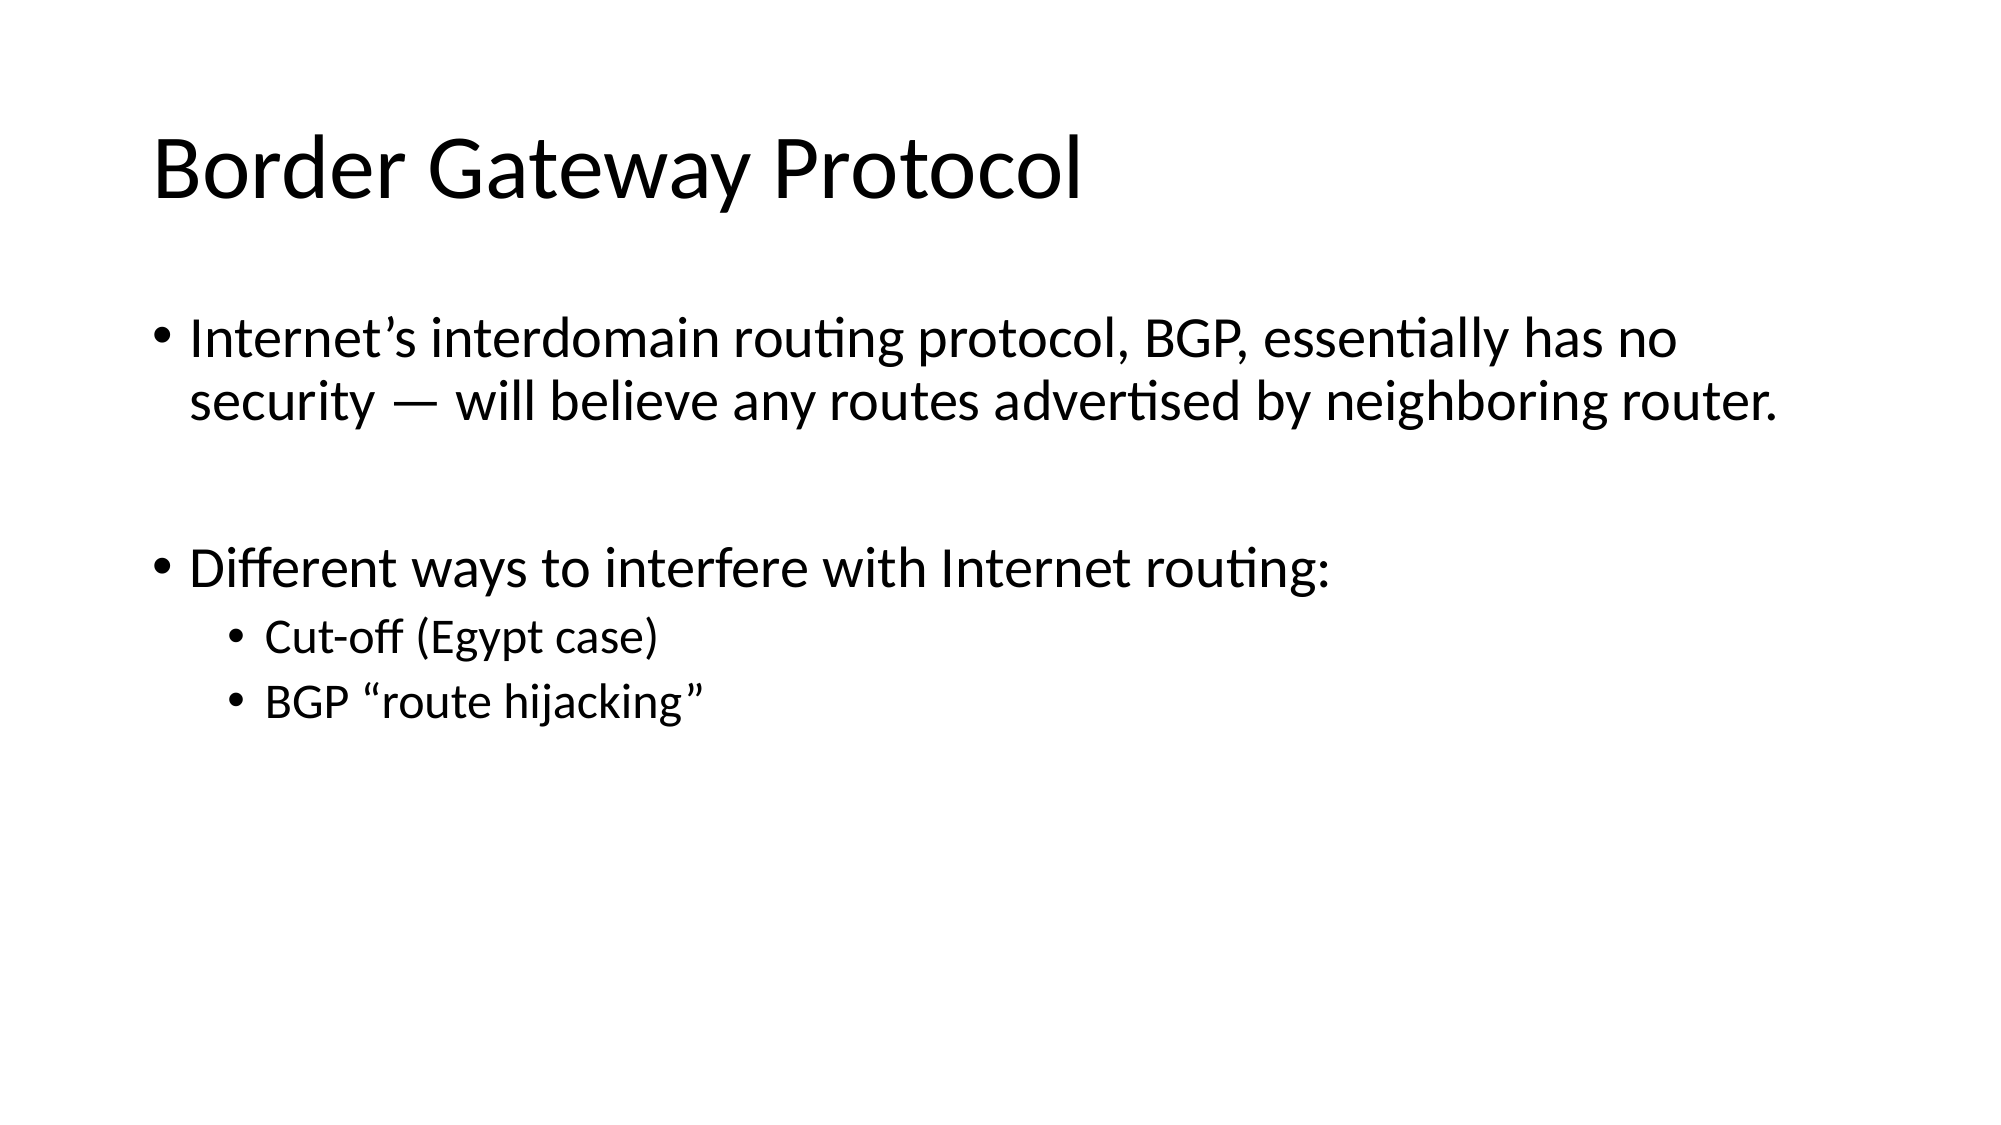

# Border Gateway Protocol
Internet’s interdomain routing protocol, BGP, essentially has no security — will believe any routes advertised by neighboring router.

Different ways to interfere with Internet routing:
Cut-off (Egypt case)
BGP “route hijacking”